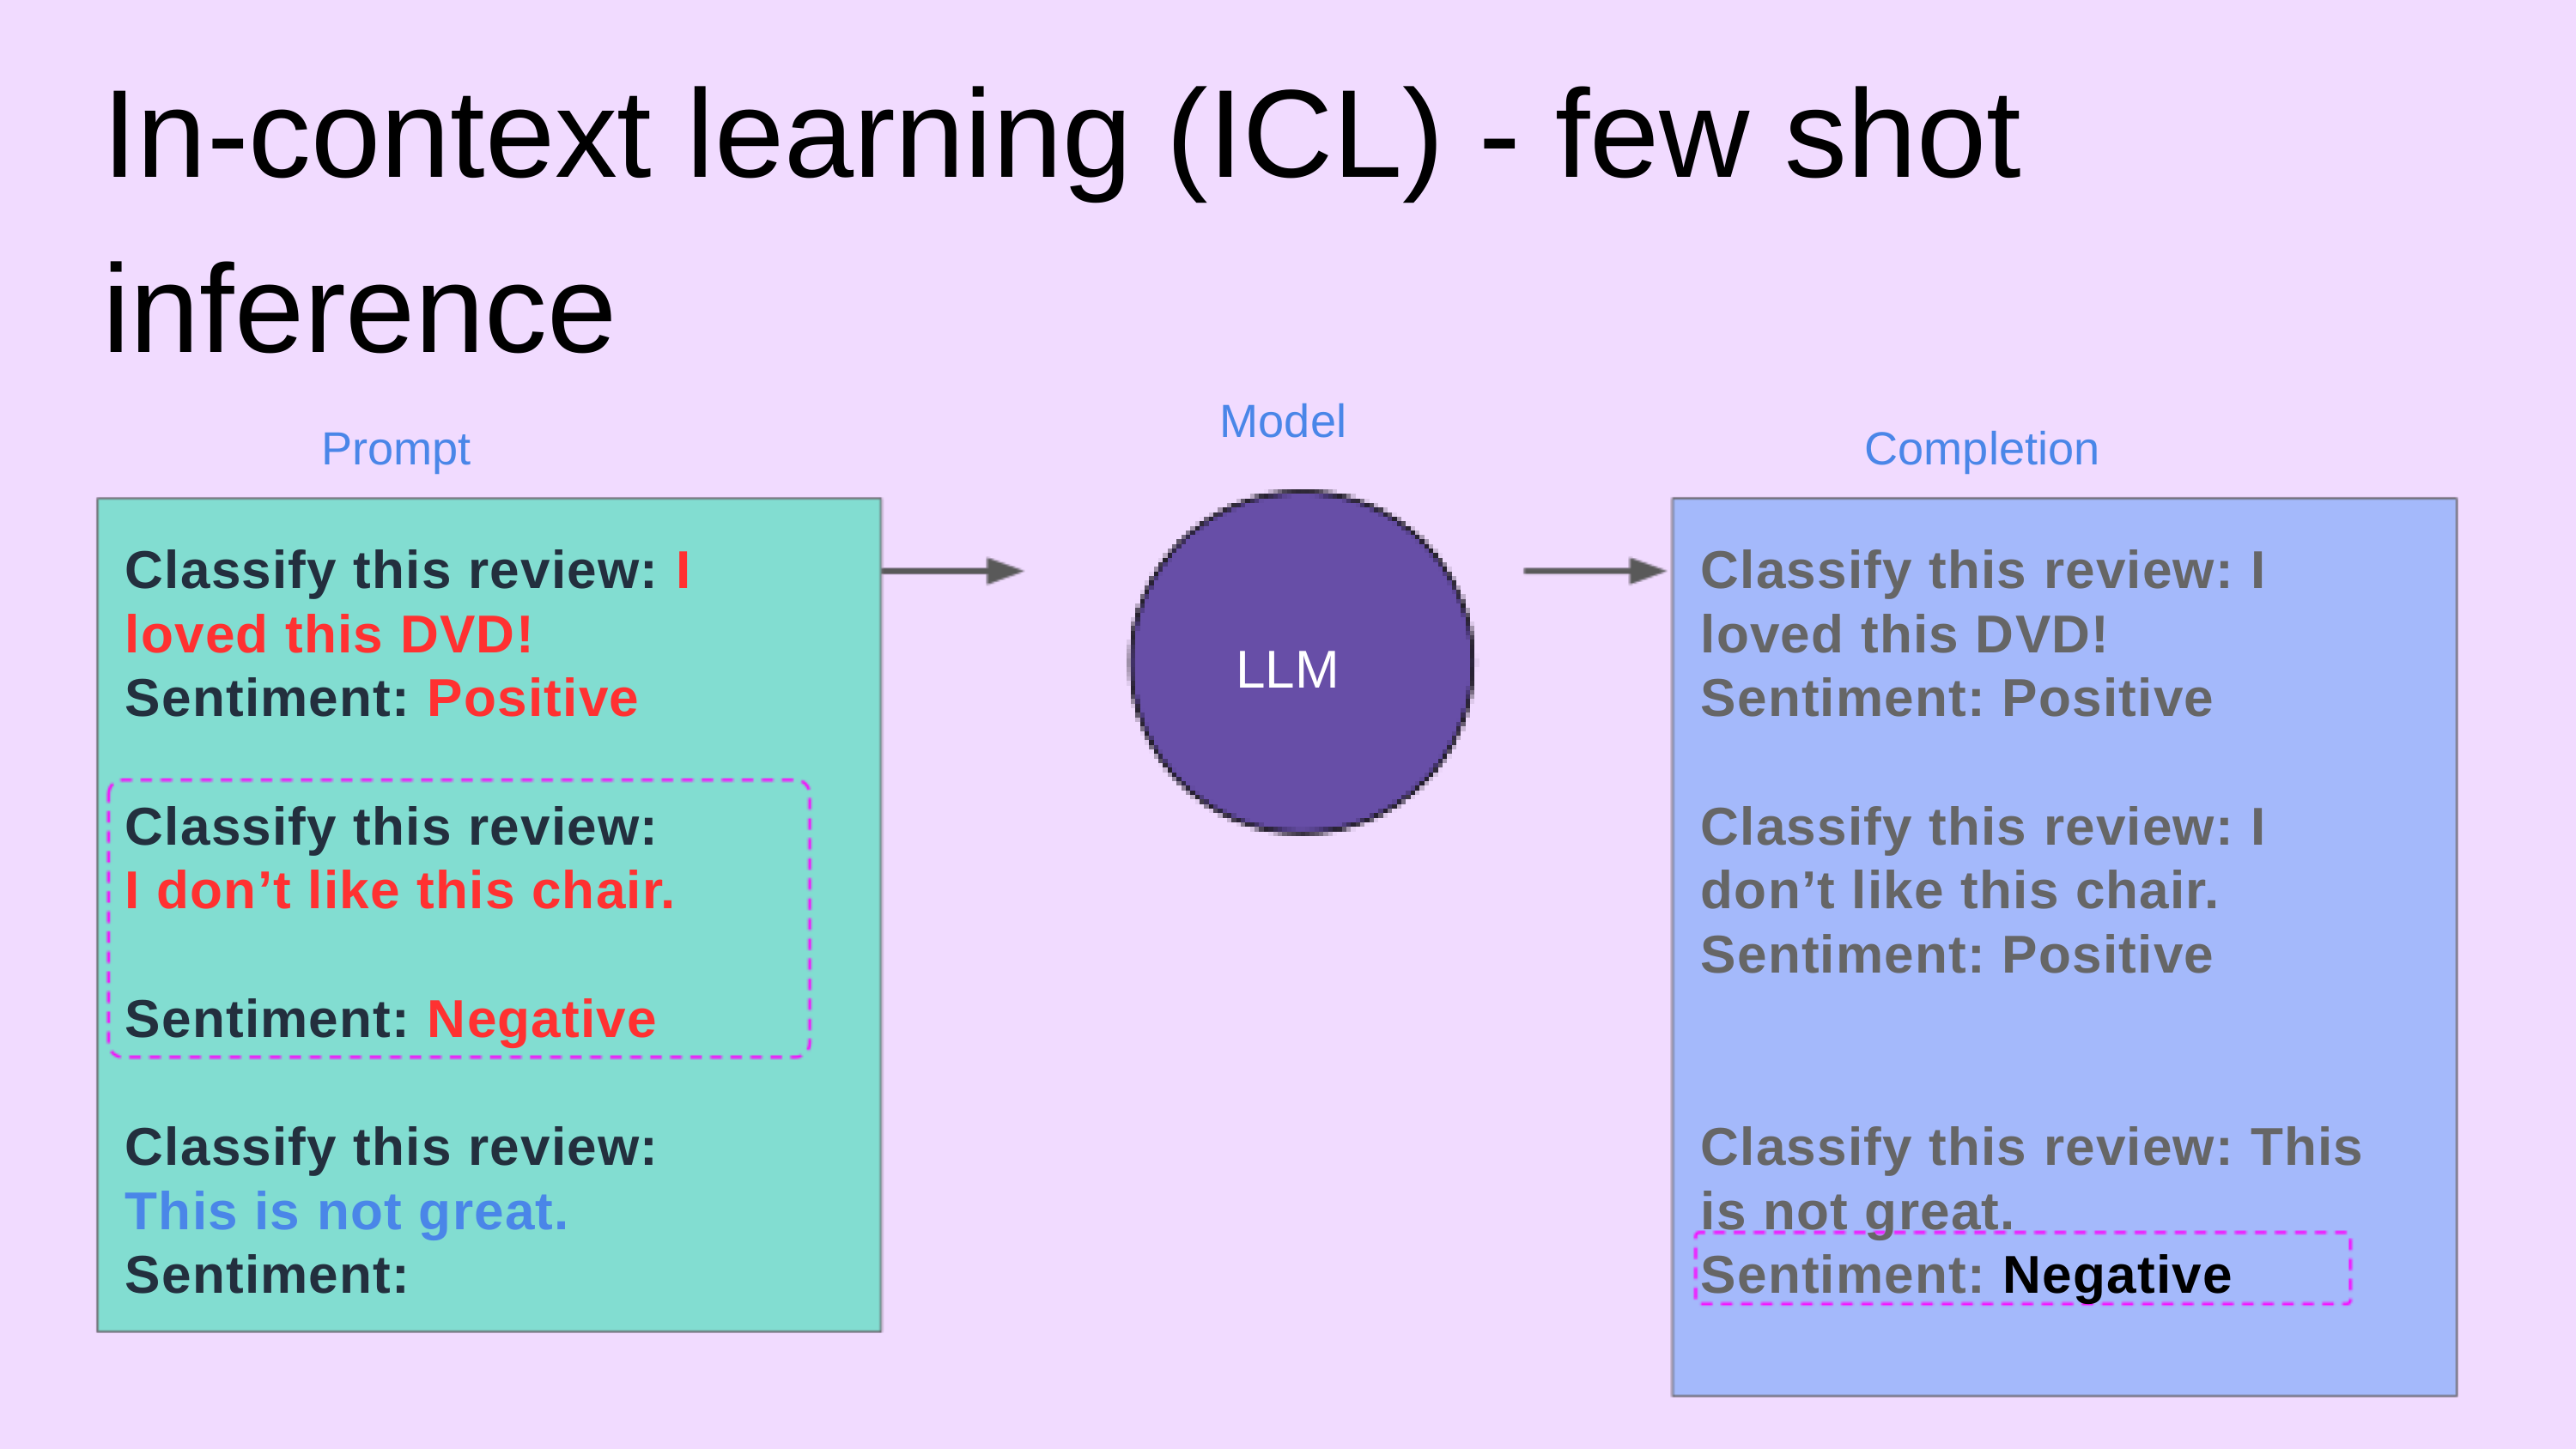

In-context learning (ICL) - few shot inference

Classify this review: I loved this DVD! Sentiment: Positive
Classify this review: I loved this DVD! Sentiment: Positive
LLM
Classify this review:
I don’t like this chair.

Sentiment: Negative
Classify this review: I don’t like this chair. Sentiment: Positive
Classify this review:
This is not great. Sentiment:
Classify this review: This is not great.
Sentiment: Negative
Model
Prompt
Completion